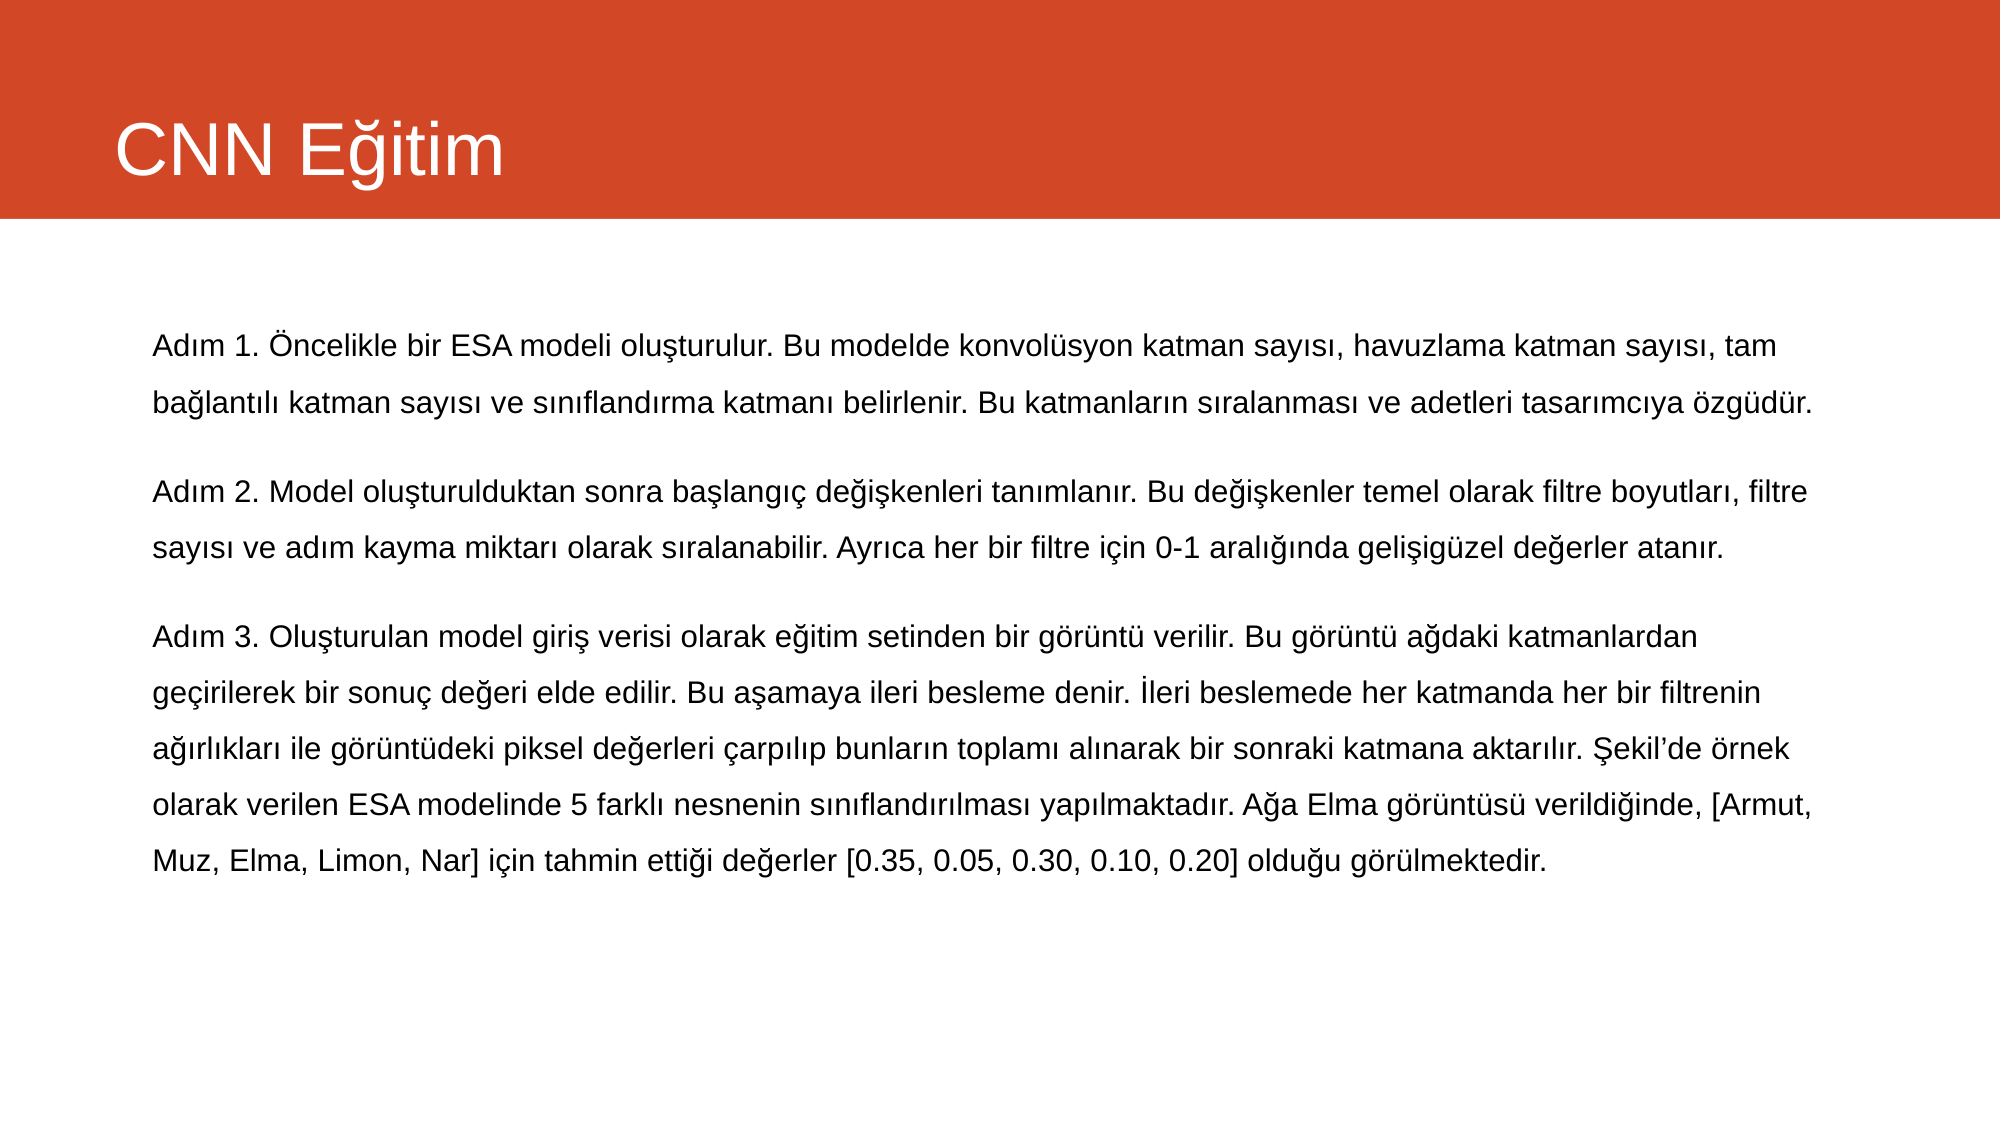

# CNN Eğitim
Adım 1. Öncelikle bir ESA modeli oluşturulur. Bu modelde konvolüsyon katman sayısı, havuzlama katman sayısı, tam bağlantılı katman sayısı ve sınıflandırma katmanı belirlenir. Bu katmanların sıralanması ve adetleri tasarımcıya özgüdür.
Adım 2. Model oluşturulduktan sonra başlangıç değişkenleri tanımlanır. Bu değişkenler temel olarak filtre boyutları, filtre sayısı ve adım kayma miktarı olarak sıralanabilir. Ayrıca her bir filtre için 0-1 aralığında gelişigüzel değerler atanır.
Adım 3. Oluşturulan model giriş verisi olarak eğitim setinden bir görüntü verilir. Bu görüntü ağdaki katmanlardan geçirilerek bir sonuç değeri elde edilir. Bu aşamaya ileri besleme denir. İleri beslemede her katmanda her bir filtrenin ağırlıkları ile görüntüdeki piksel değerleri çarpılıp bunların toplamı alınarak bir sonraki katmana aktarılır. Şekil’de örnek olarak verilen ESA modelinde 5 farklı nesnenin sınıflandırılması yapılmaktadır. Ağa Elma görüntüsü verildiğinde, [Armut, Muz, Elma, Limon, Nar] için tahmin ettiği değerler [0.35, 0.05, 0.30, 0.10, 0.20] olduğu görülmektedir.